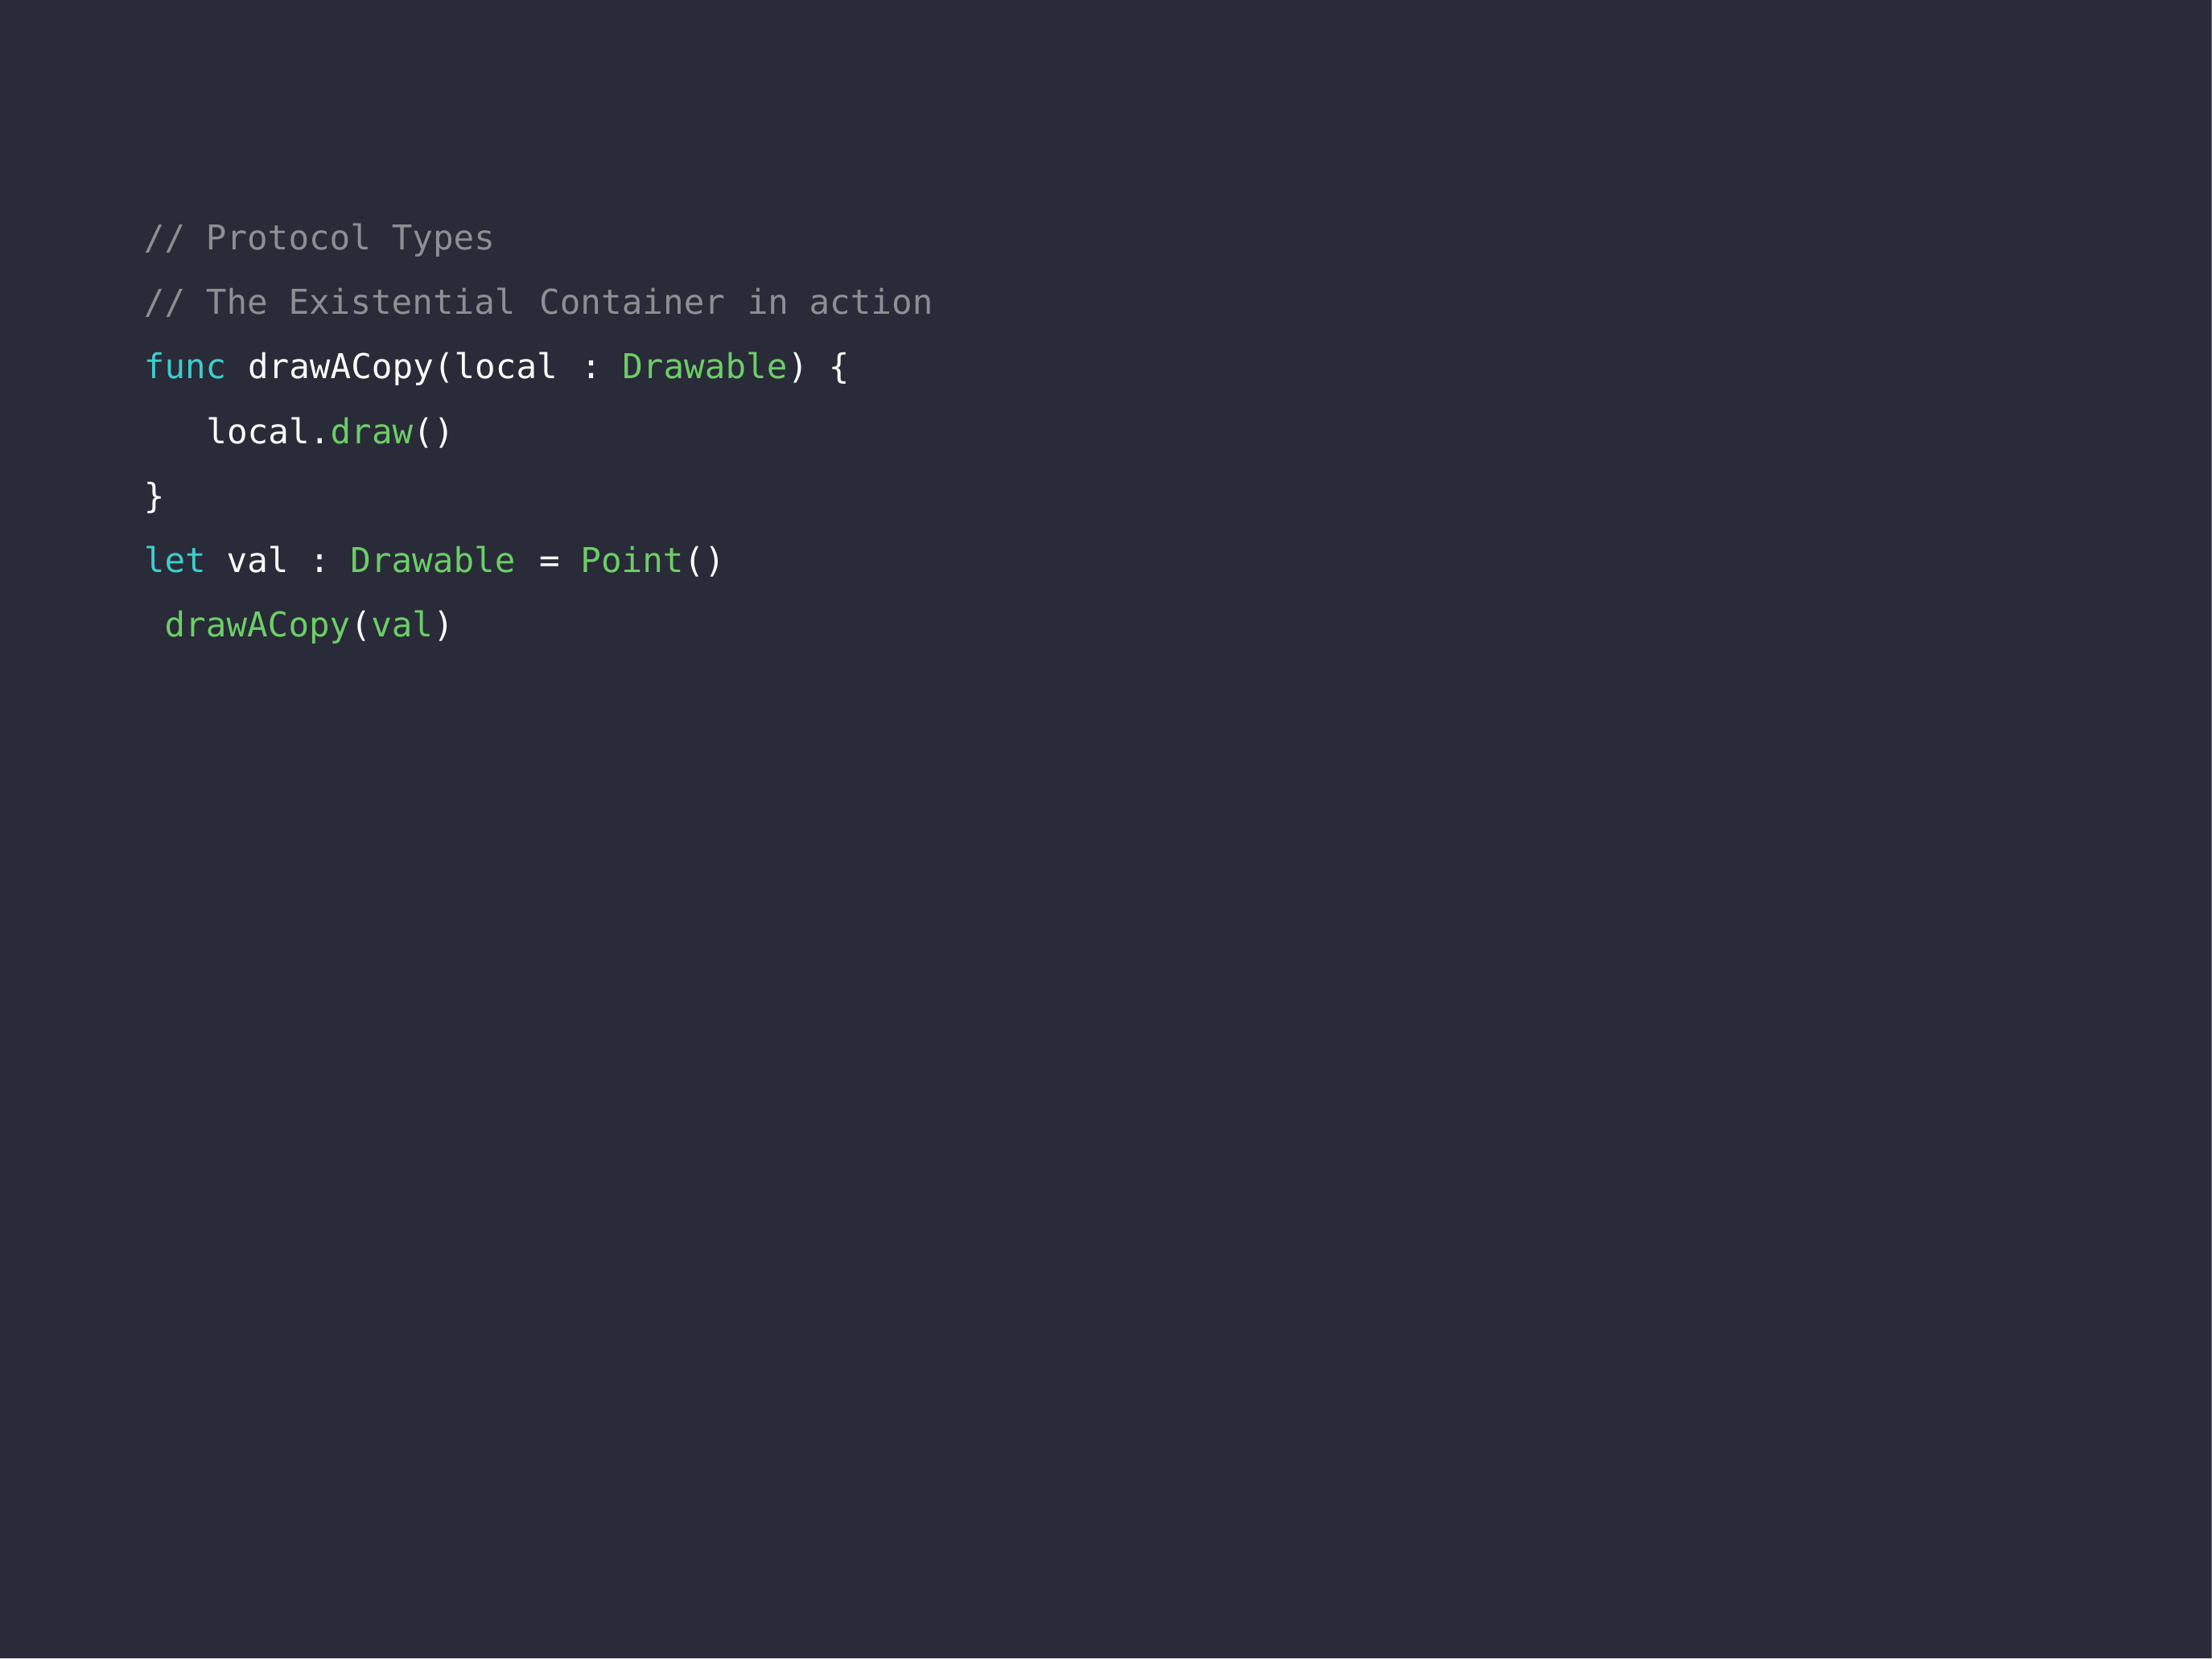

// Protocol Types
// The Existential
Container
in action
func
drawACopy(local
: Drawable) {
local.draw()
}
let val : Drawable  drawACopy(val)
= Point()